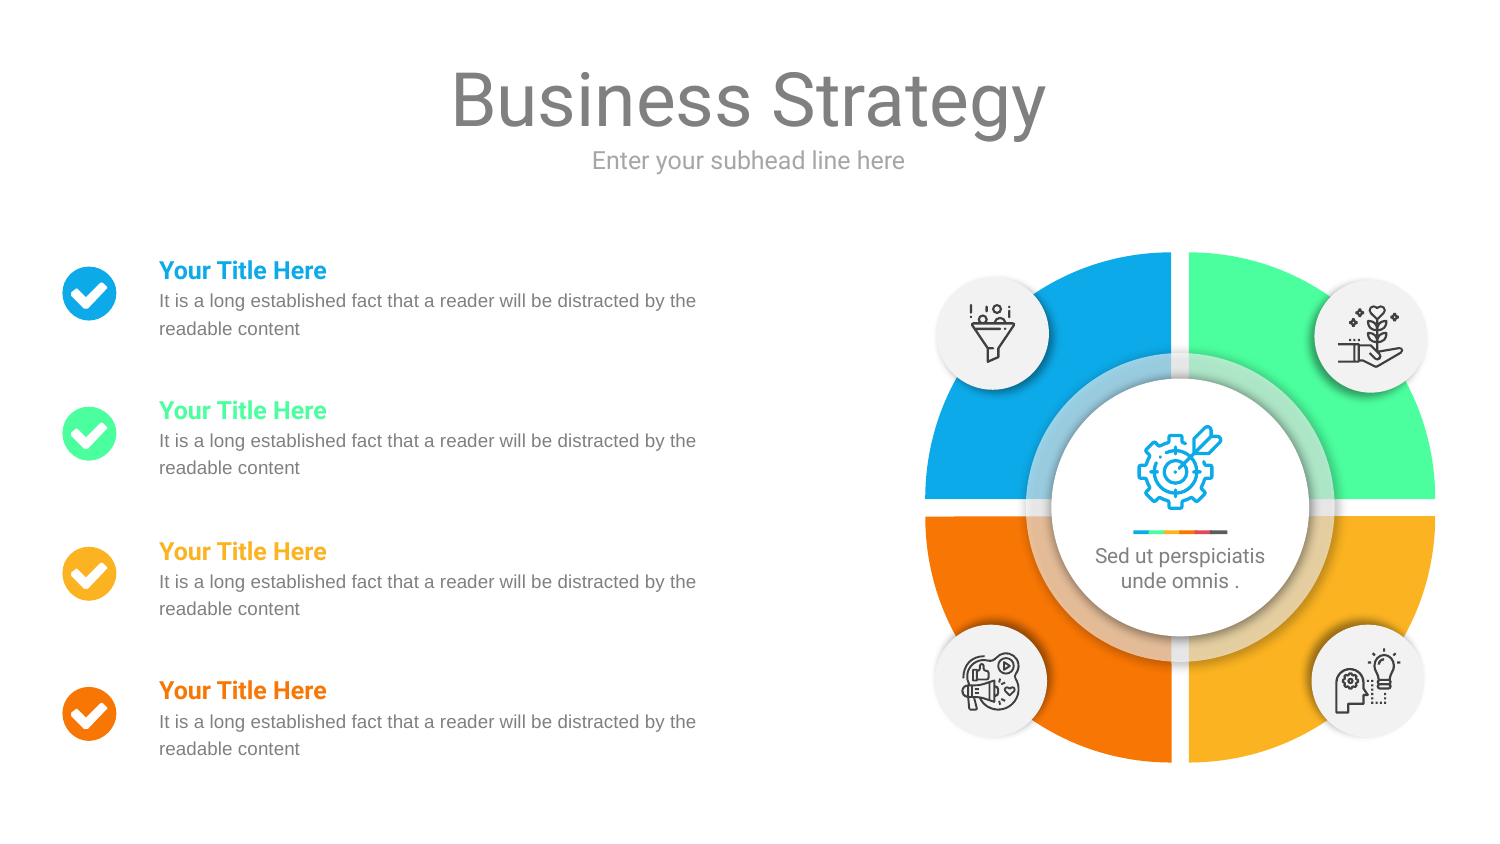

# Business Strategy
Enter your subhead line here
Your Title Here
It is a long established fact that a reader will be distracted by the readable content

Your Title Here
It is a long established fact that a reader will be distracted by the readable content

Your Title Here
It is a long established fact that a reader will be distracted by the readable content

Sed ut perspiciatis unde omnis .

Your Title Here
It is a long established fact that a reader will be distracted by the readable content